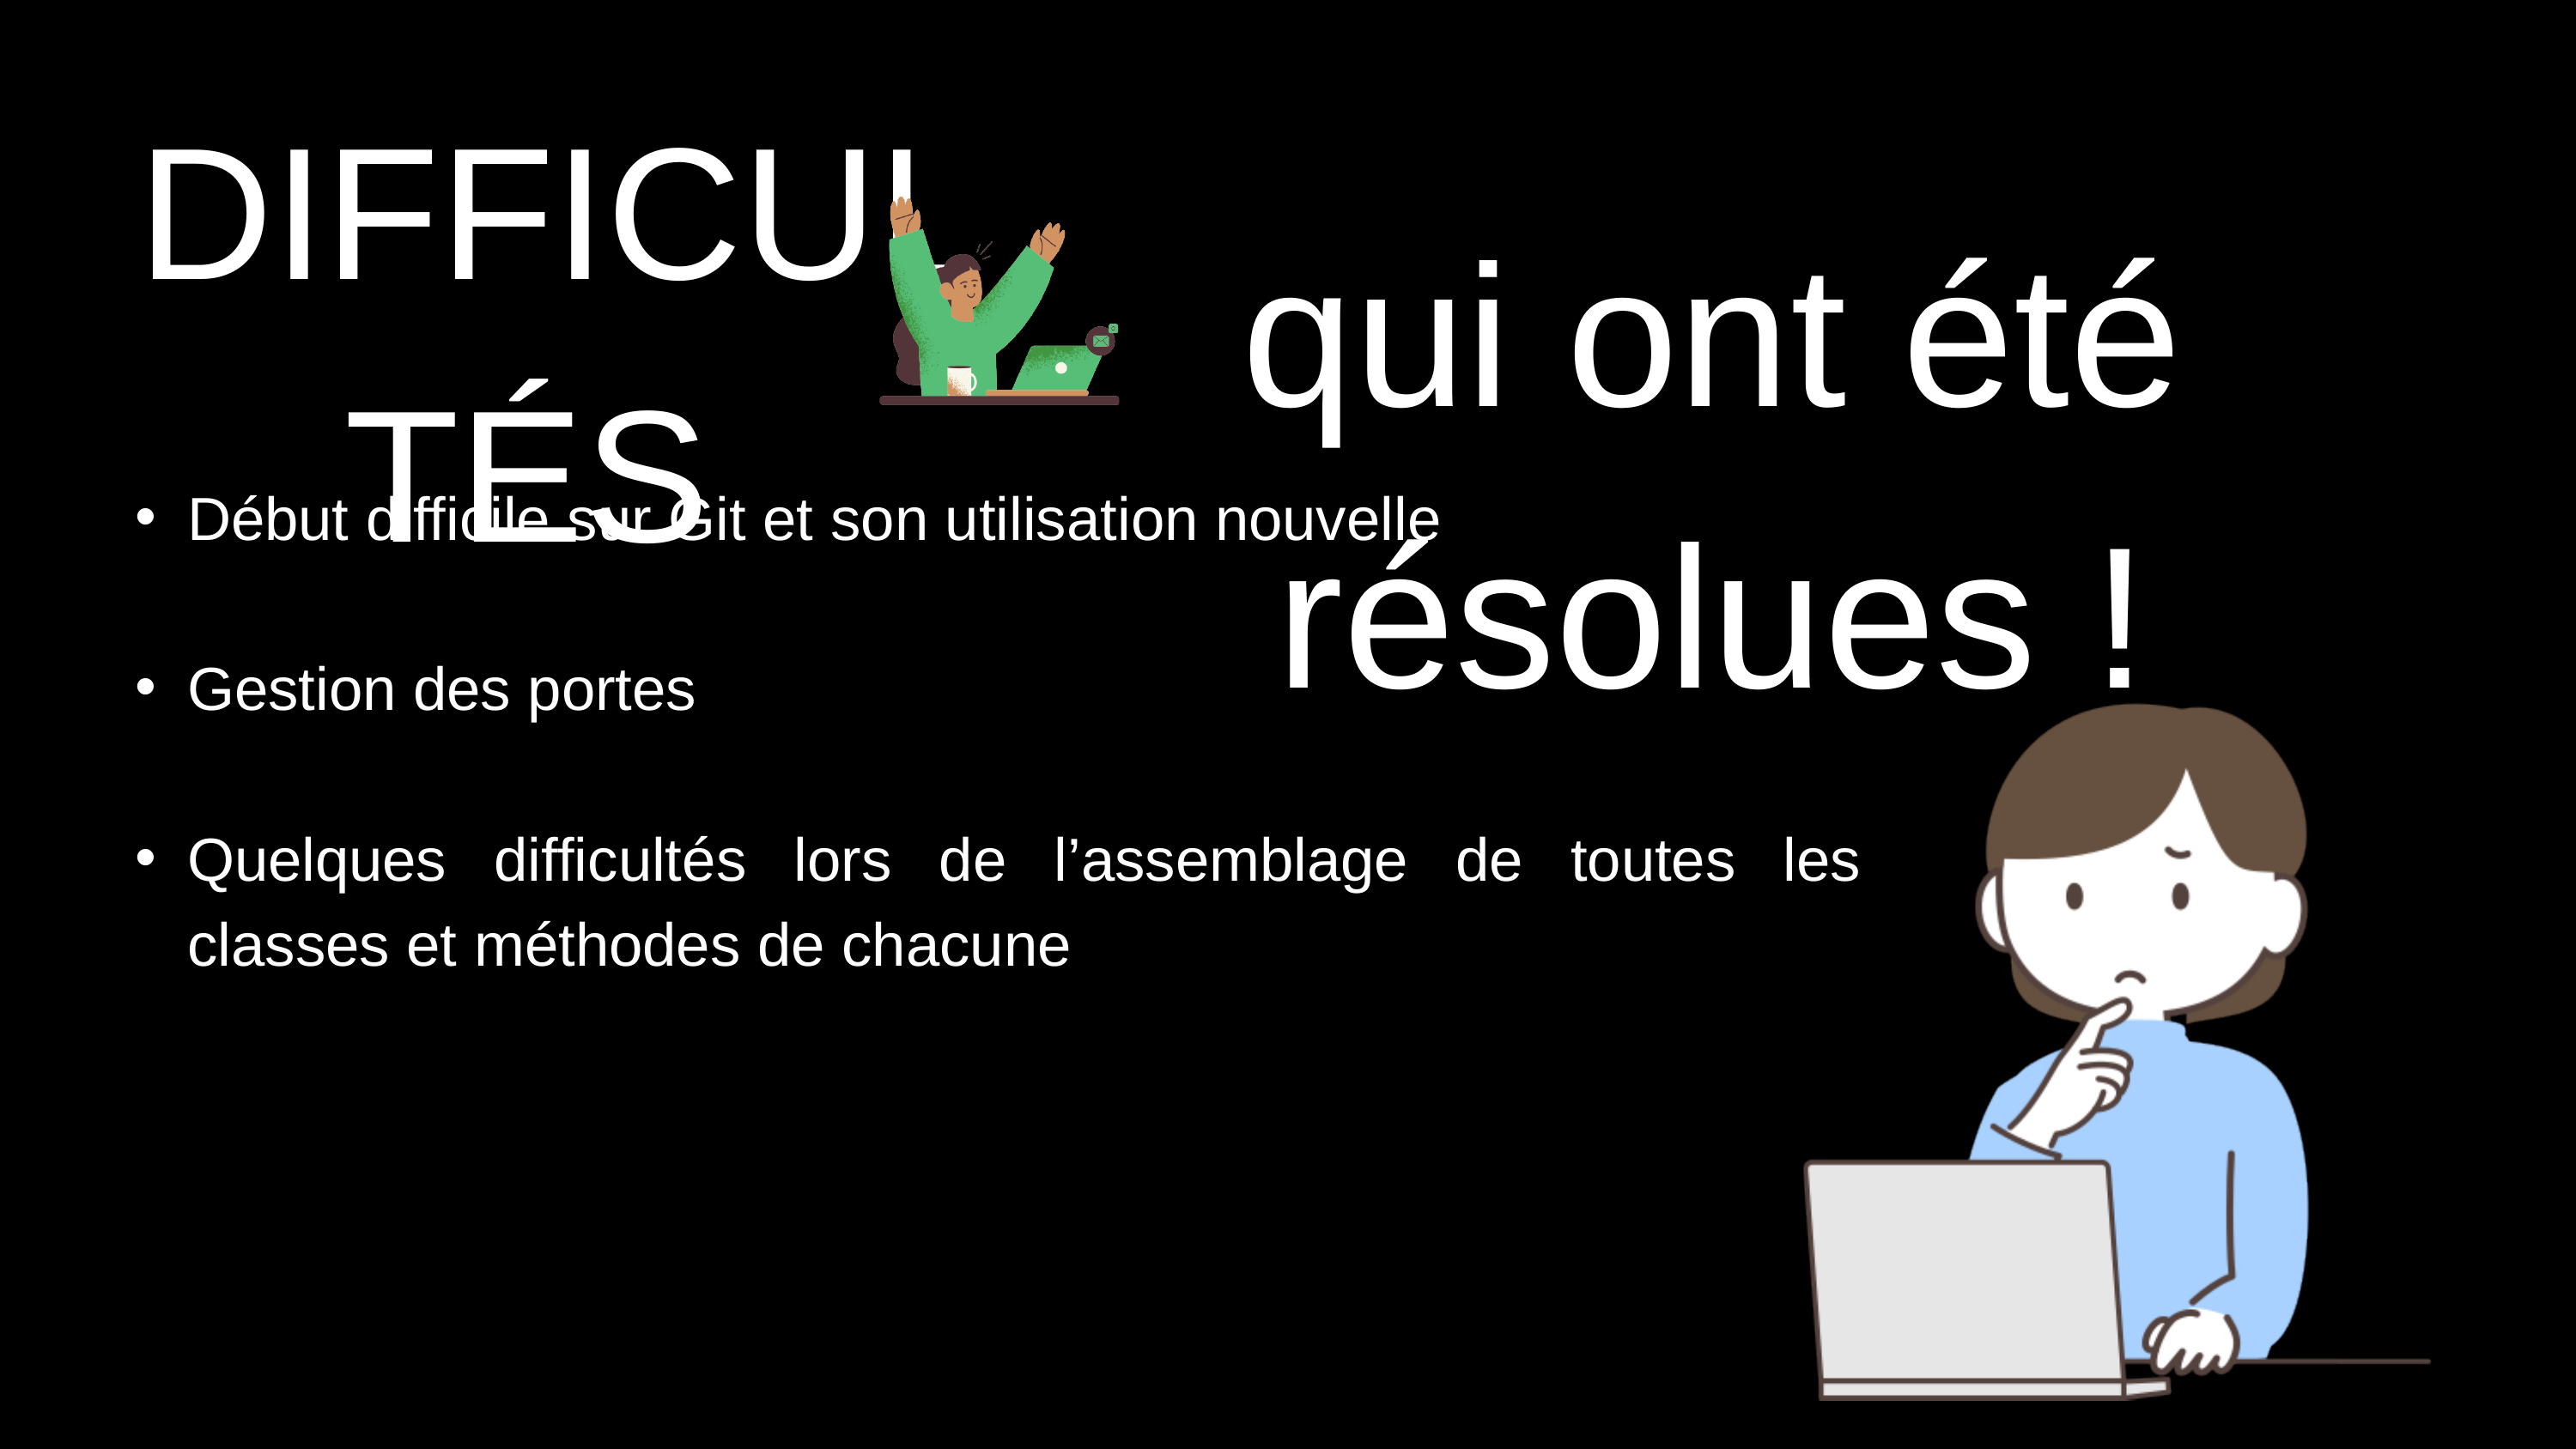

DIFFICULTÉS
qui ont été résolues !

Début difficile sur Git et son utilisation nouvelle

Gestion des portes

Quelques difficultés lors de l’assemblage de toutes les classes et méthodes de chacune